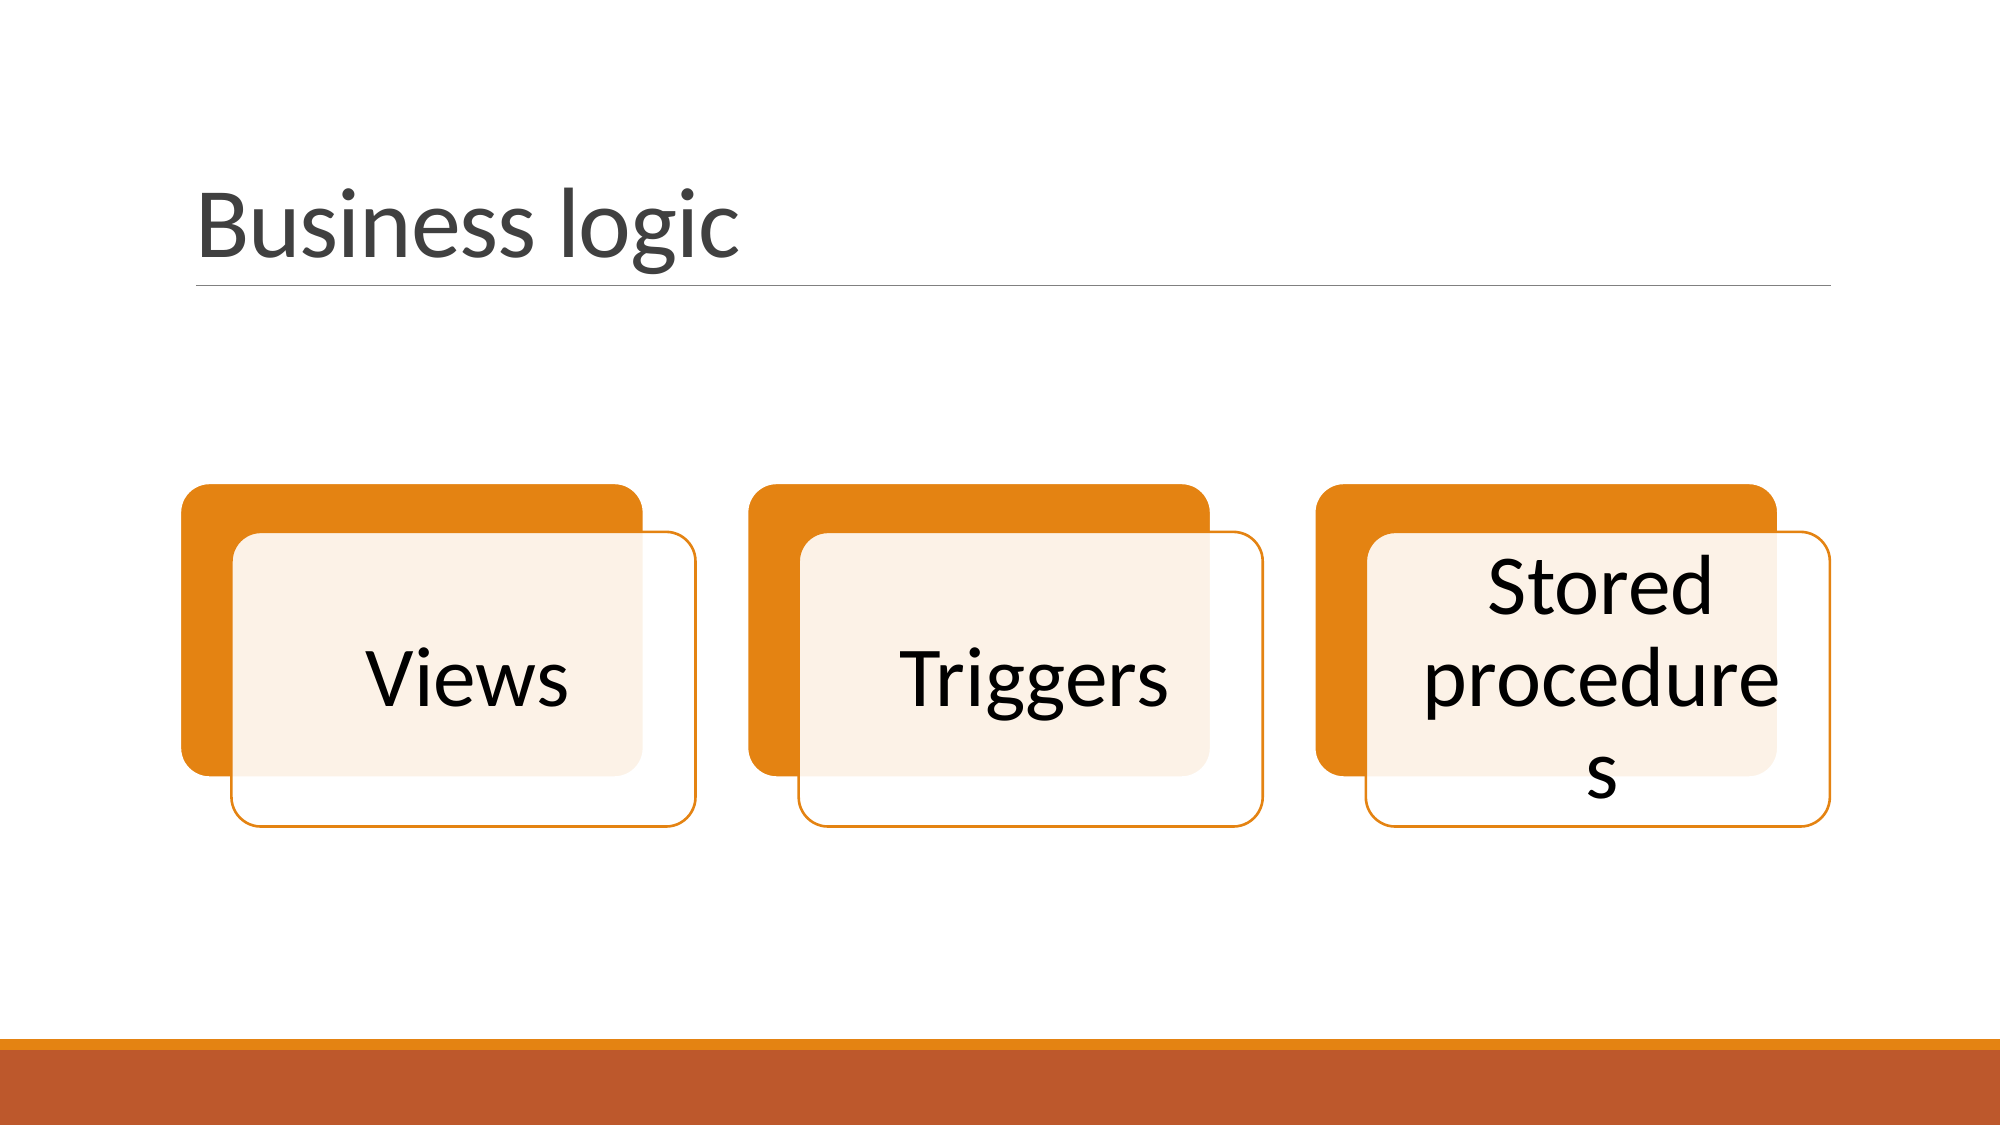

# Business logic
Views
Triggers
Stored procedures